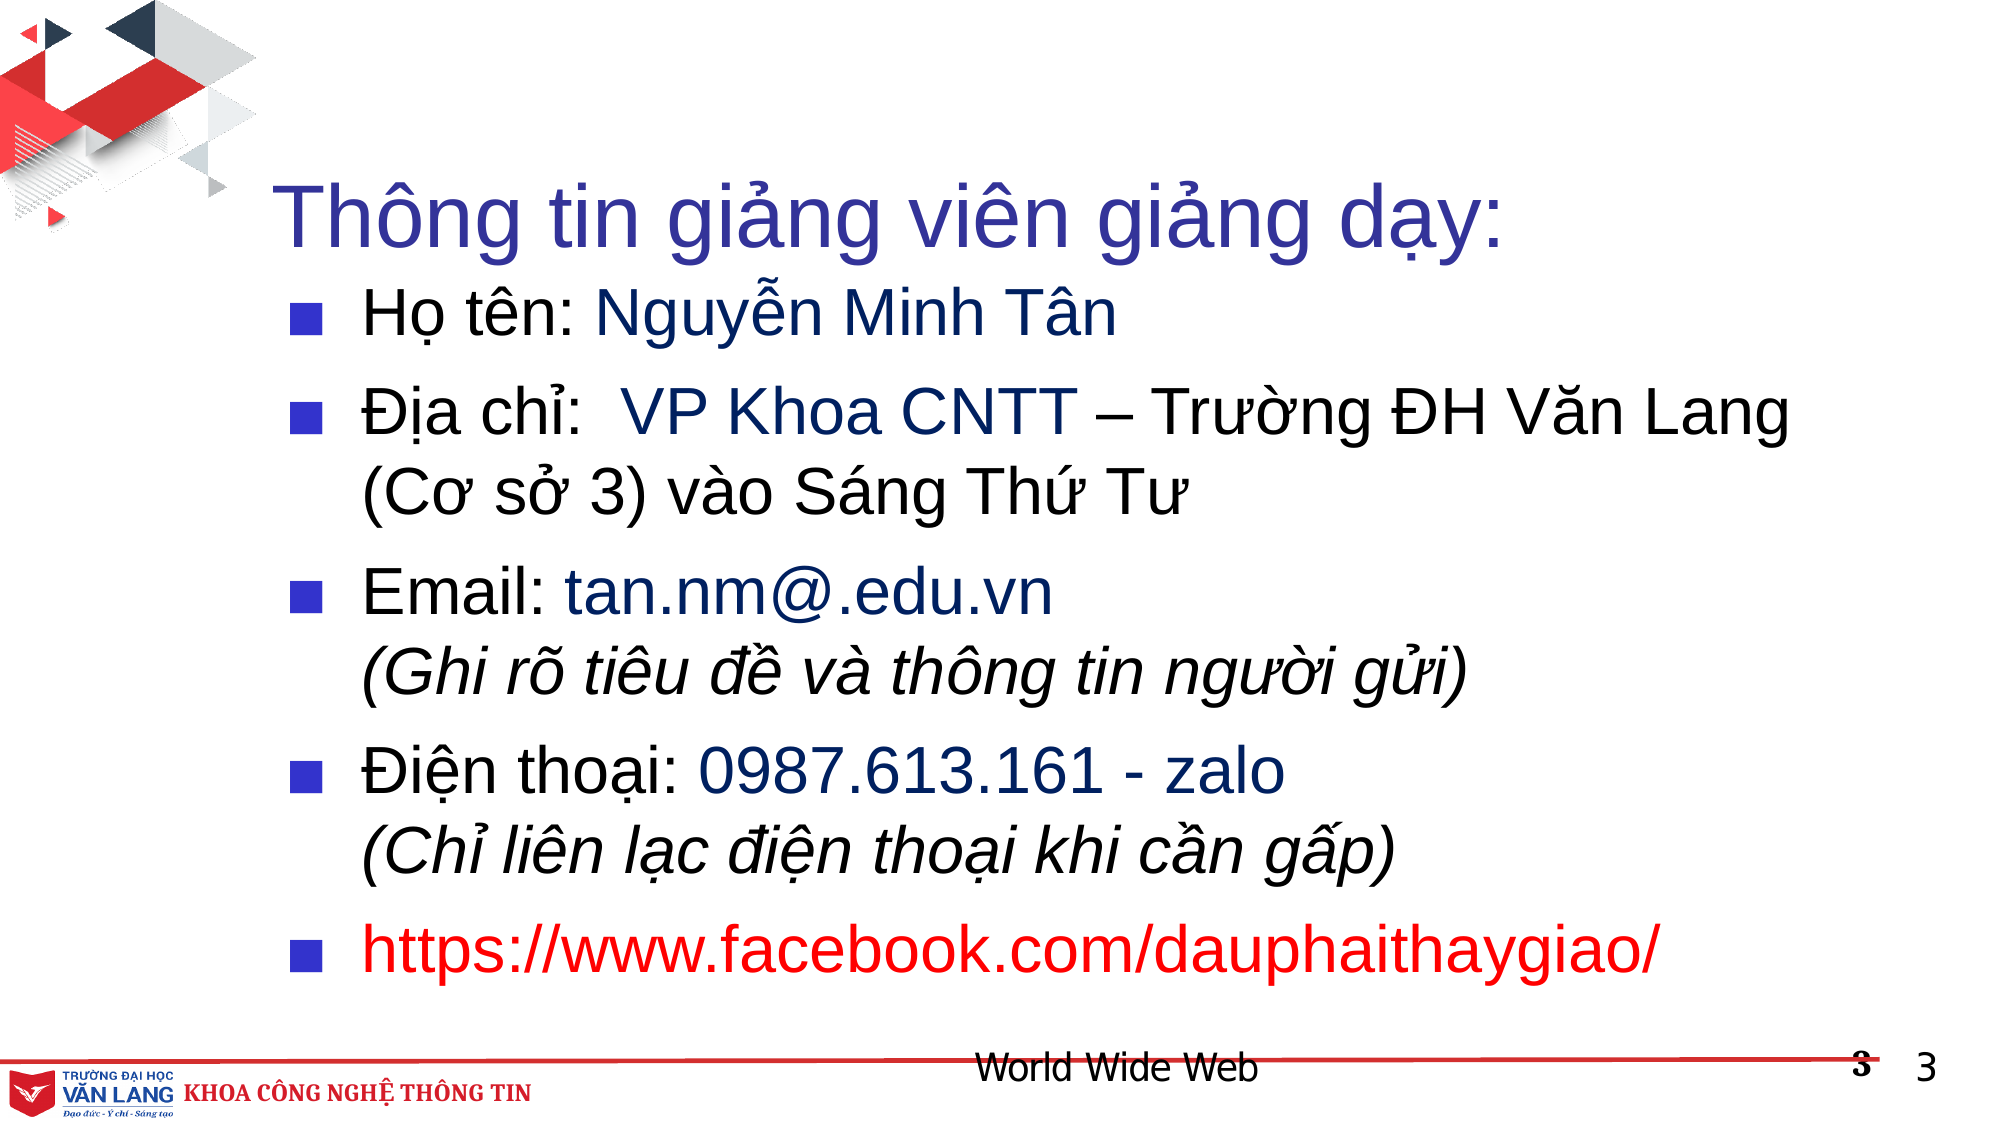

Thông tin giảng viên giảng dạy:
Họ tên: Nguyễn Minh Tân
Địa chỉ:  VP Khoa CNTT – Trường ĐH Văn Lang
(Cơ sở 3) vào Sáng Thứ Tư
Email: tan.nm@.edu.vn
(Ghi rõ tiêu đề và thông tin người gửi)
Điện thoại: 0987.613.161 - zalo
(Chỉ liên lạc điện thoại khi cần gấp)
https://www.facebook.com/dauphaithaygiao/
World Wide Web
3